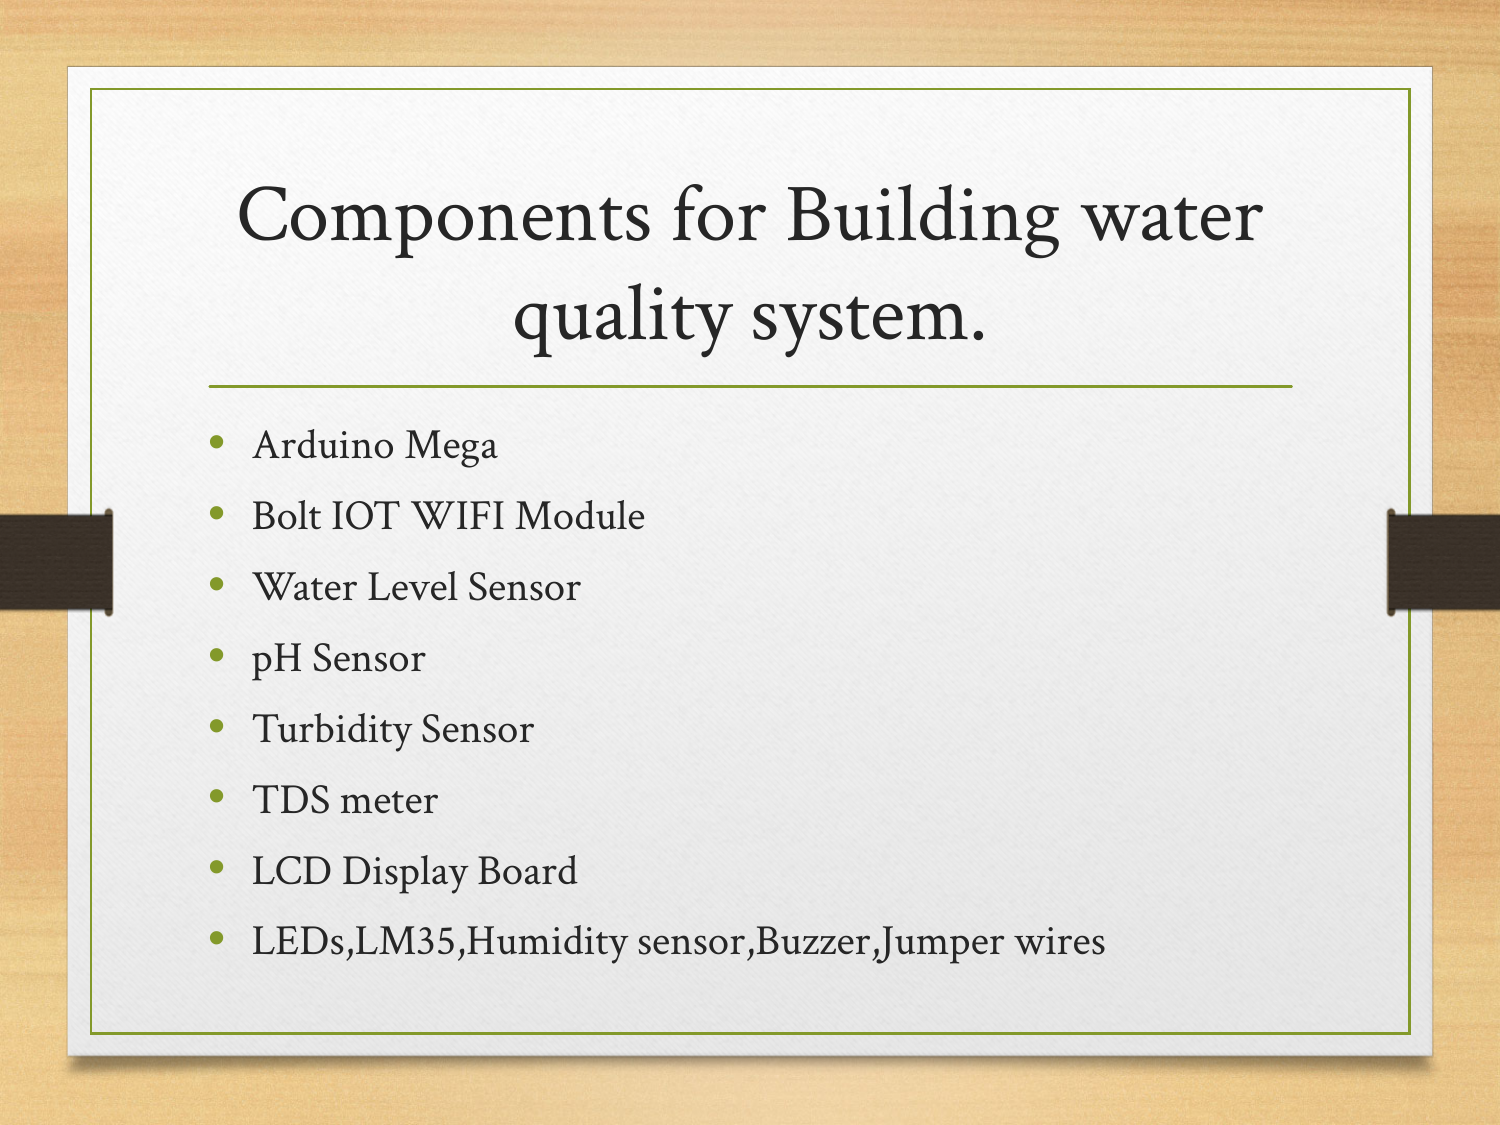

# Components for Building water quality system.
Arduino Mega
Bolt IOT WIFI Module
Water Level Sensor
pH Sensor
Turbidity Sensor
TDS meter
LCD Display Board
LEDs,LM35,Humidity sensor,Buzzer,Jumper wires